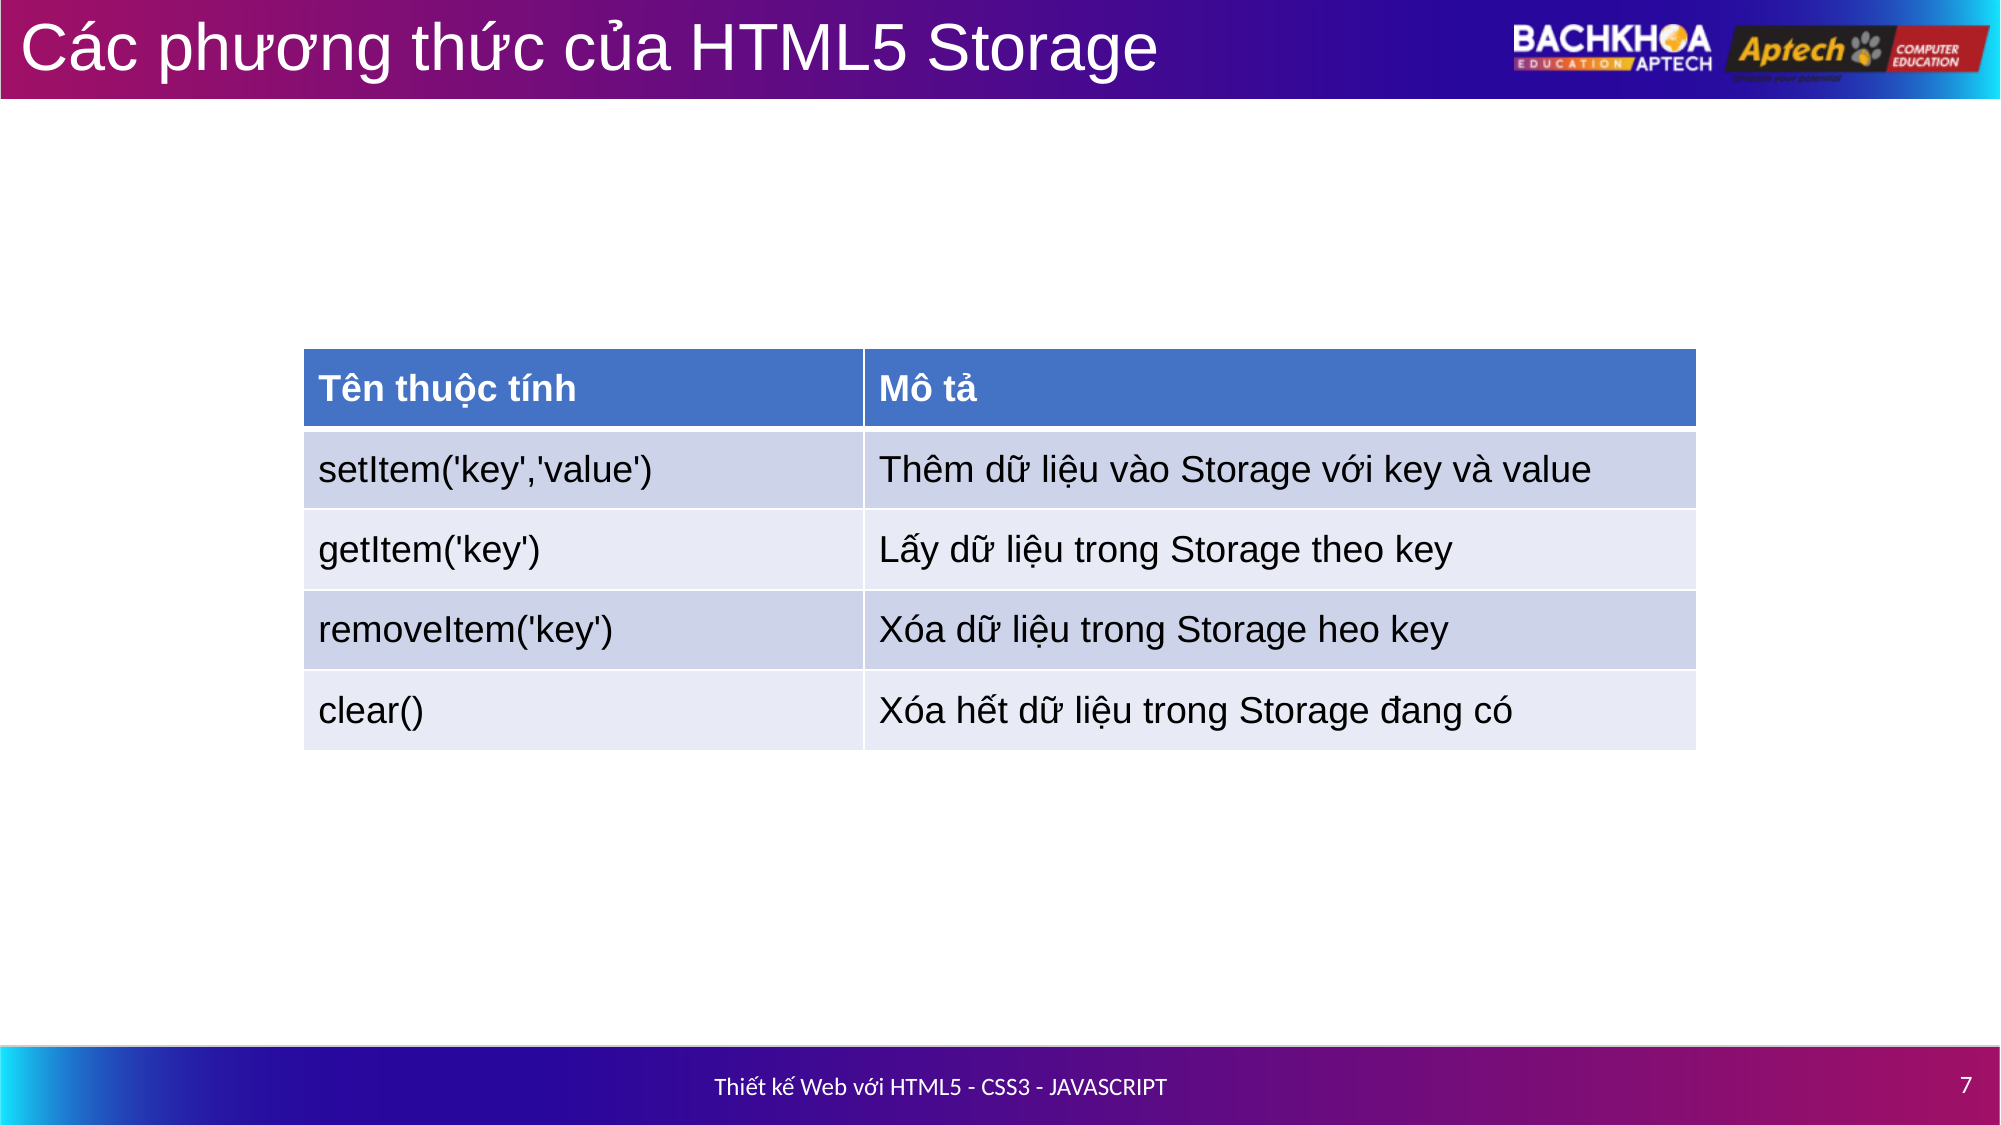

# Các phương thức của HTML5 Storage
| Tên thuộc tính | Mô tả |
| --- | --- |
| setItem('key','value') | Thêm dữ liệu vào Storage với key và value |
| getItem('key') | Lấy dữ liệu trong Storage theo key |
| removeItem('key') | Xóa dữ liệu trong Storage heo key |
| clear() | Xóa hết dữ liệu trong Storage đang có |
7
Thiết kế Web với HTML5 - CSS3 - JAVASCRIPT